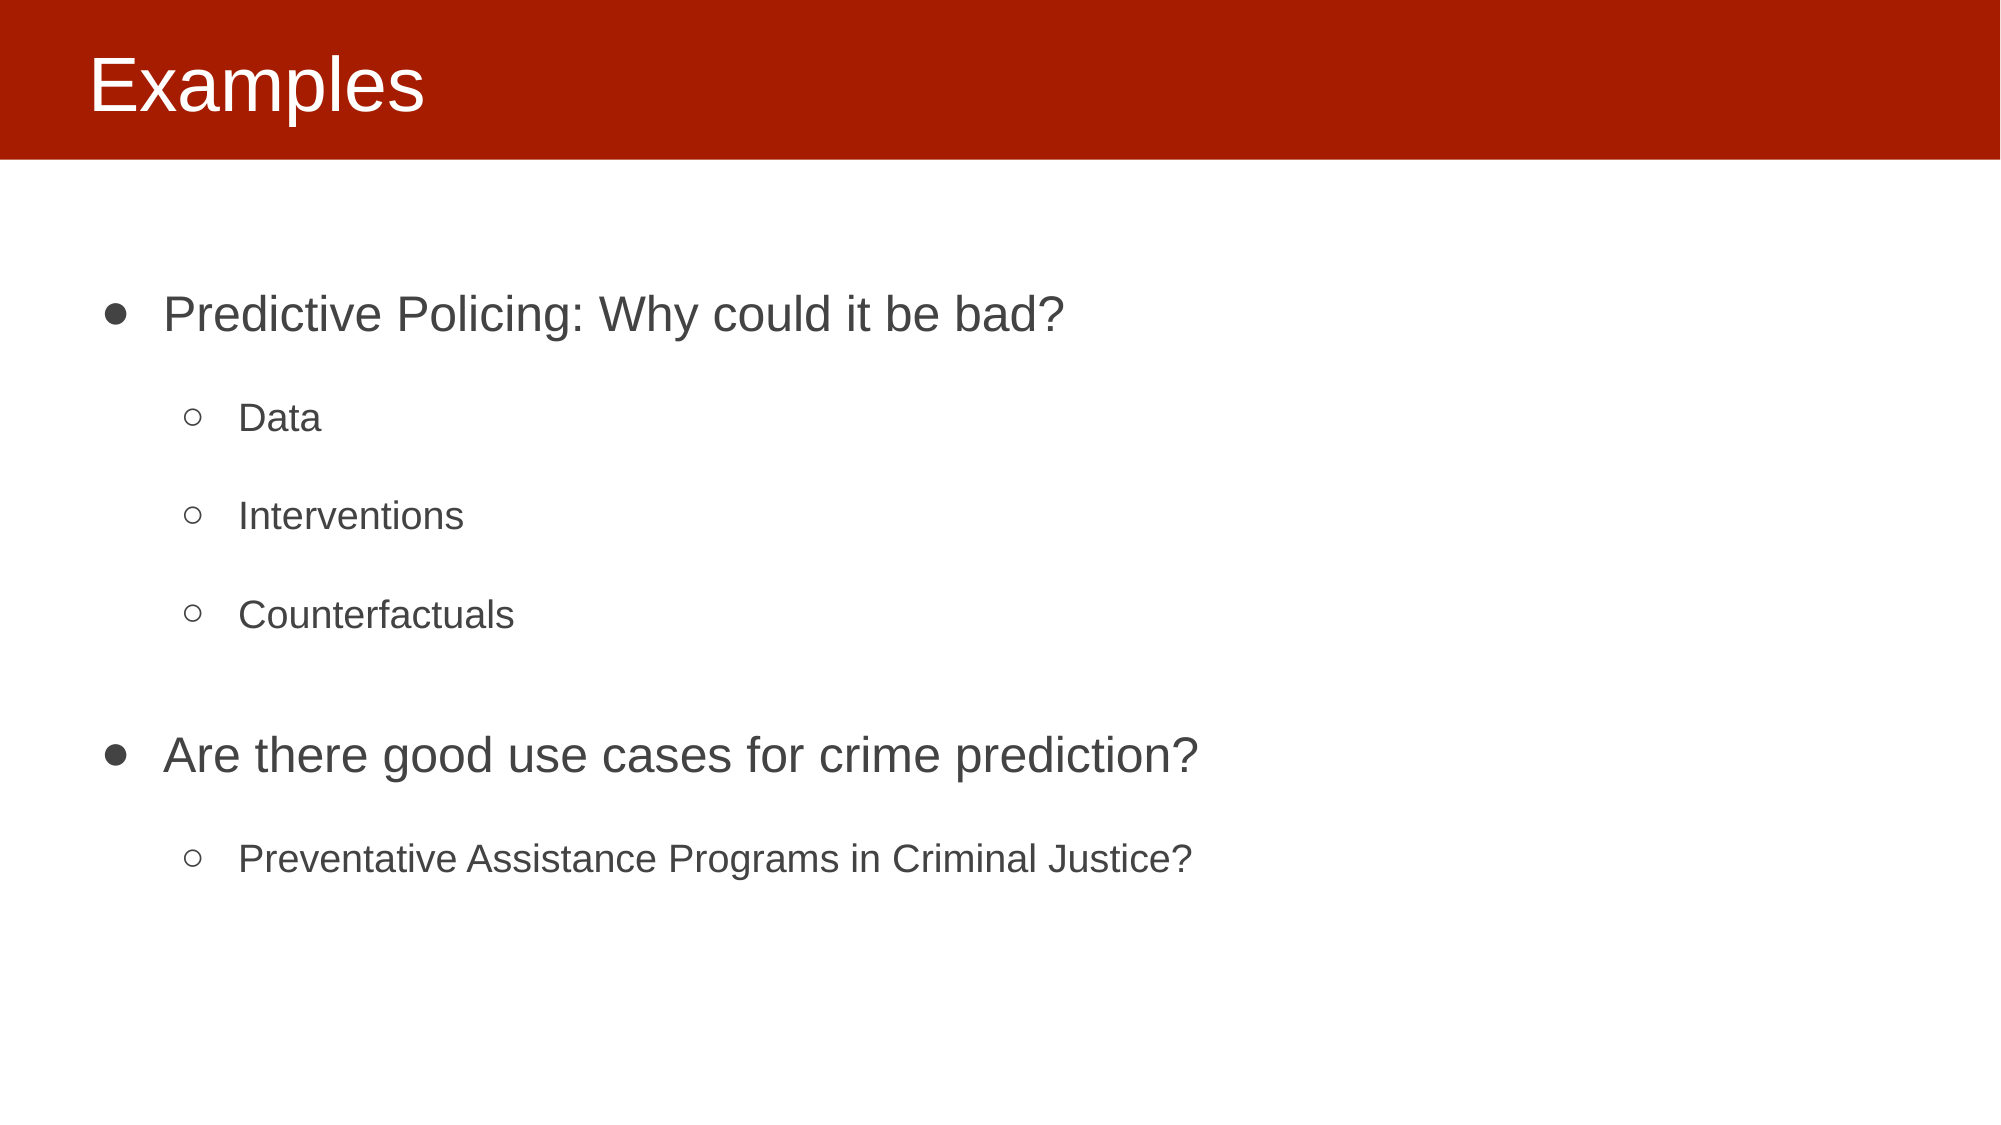

# Examples
Predictive Policing: Why could it be bad?
Data
Interventions
Counterfactuals

Are there good use cases for crime prediction?
Preventative Assistance Programs in Criminal Justice?